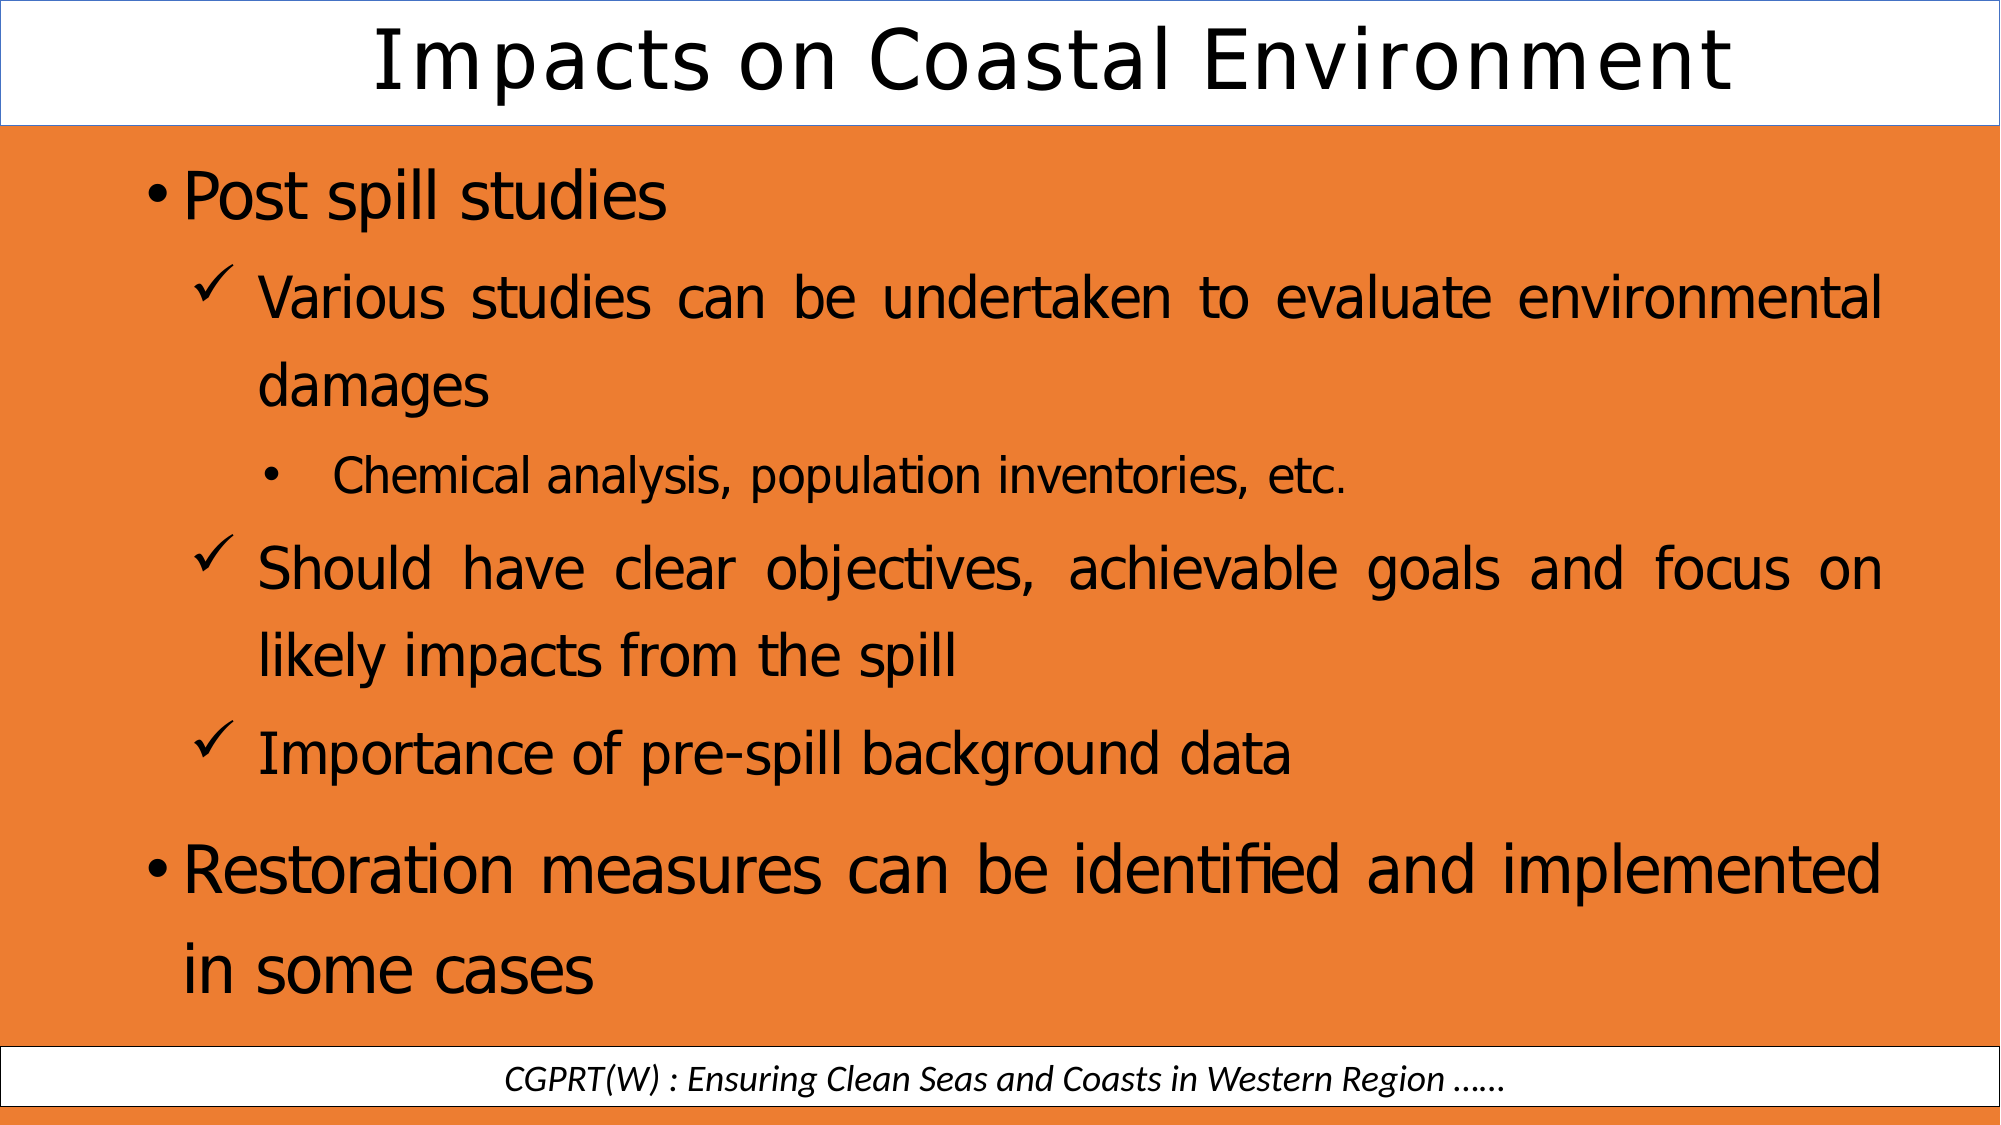

Impacts on Coastal Environment
Post spill studies
Various studies can be undertaken to evaluate environmental damages
Chemical analysis, population inventories, etc.
Should have clear objectives, achievable goals and focus on likely impacts from the spill
Importance of pre-spill background data
Restoration measures can be identified and implemented in some cases

 CGPRT(W) : Ensuring Clean Seas and Coasts in Western Region ……